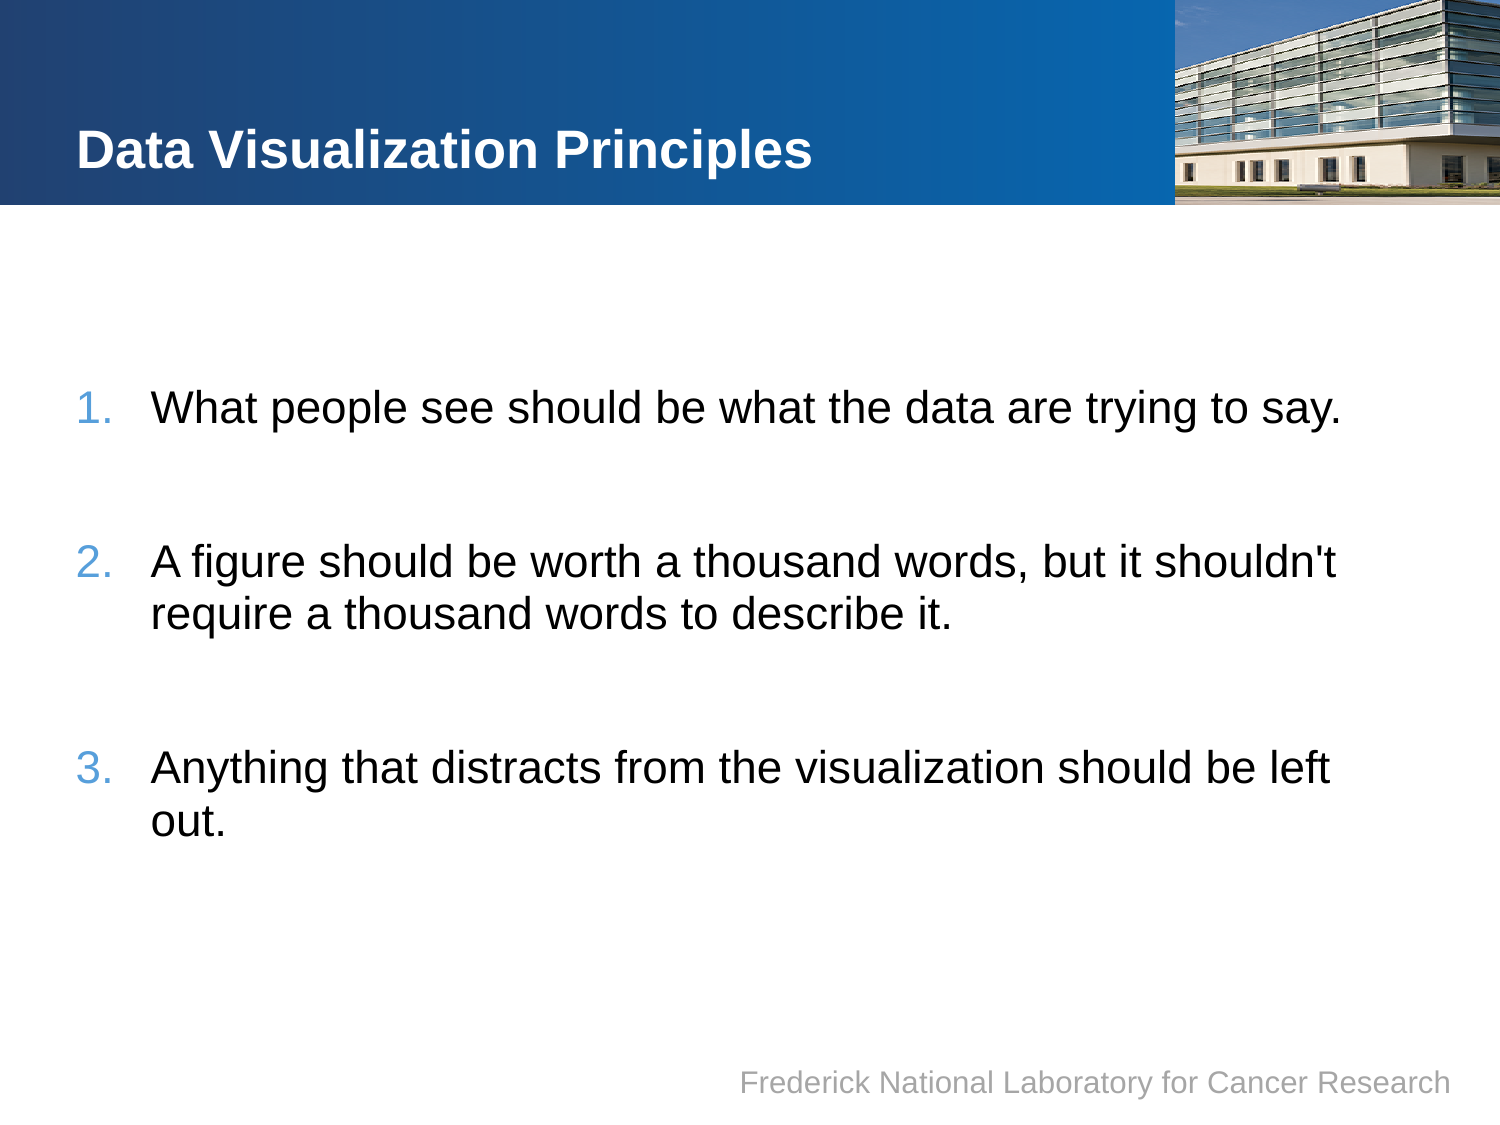

# Data Visualization Principles
What people see should be what the data are trying to say.

A figure should be worth a thousand words, but it shouldn't require a thousand words to describe it.

Anything that distracts from the visualization should be left out.